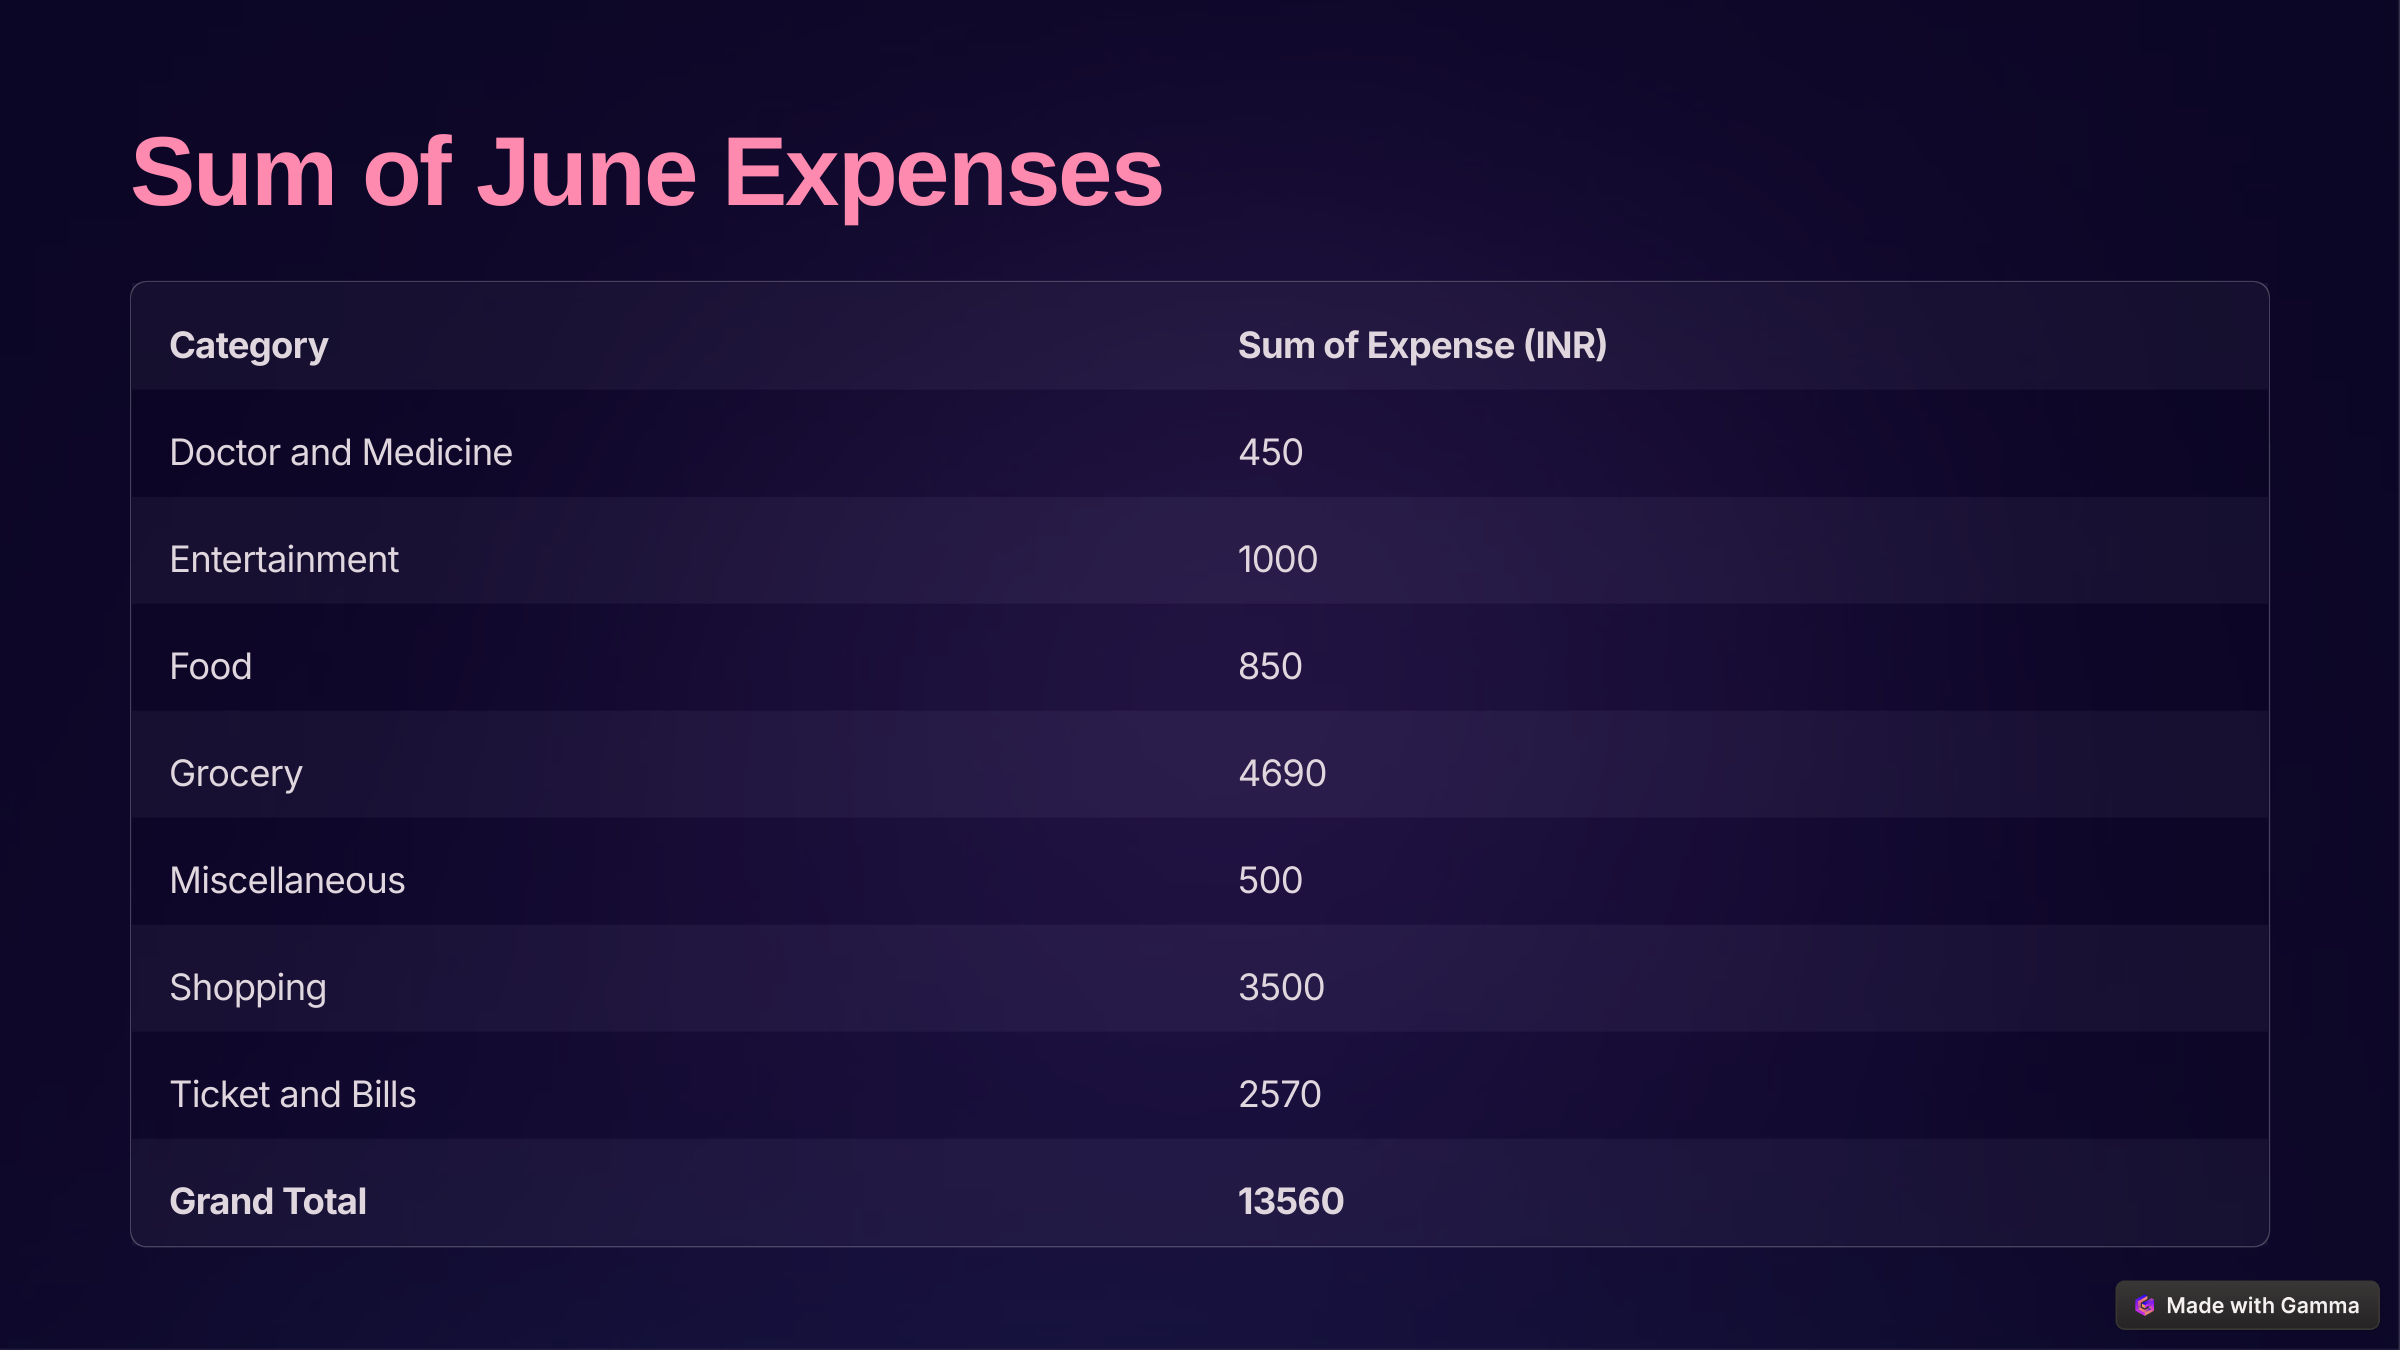

Sum of June Expenses

Category
Sum of Expense (INR)

Doctor and Medicine
450

Entertainment
1000

Food
850

Grocery
4690

Miscellaneous
500

Shopping
3500

Ticket and Bills
2570

Grand Total
13560